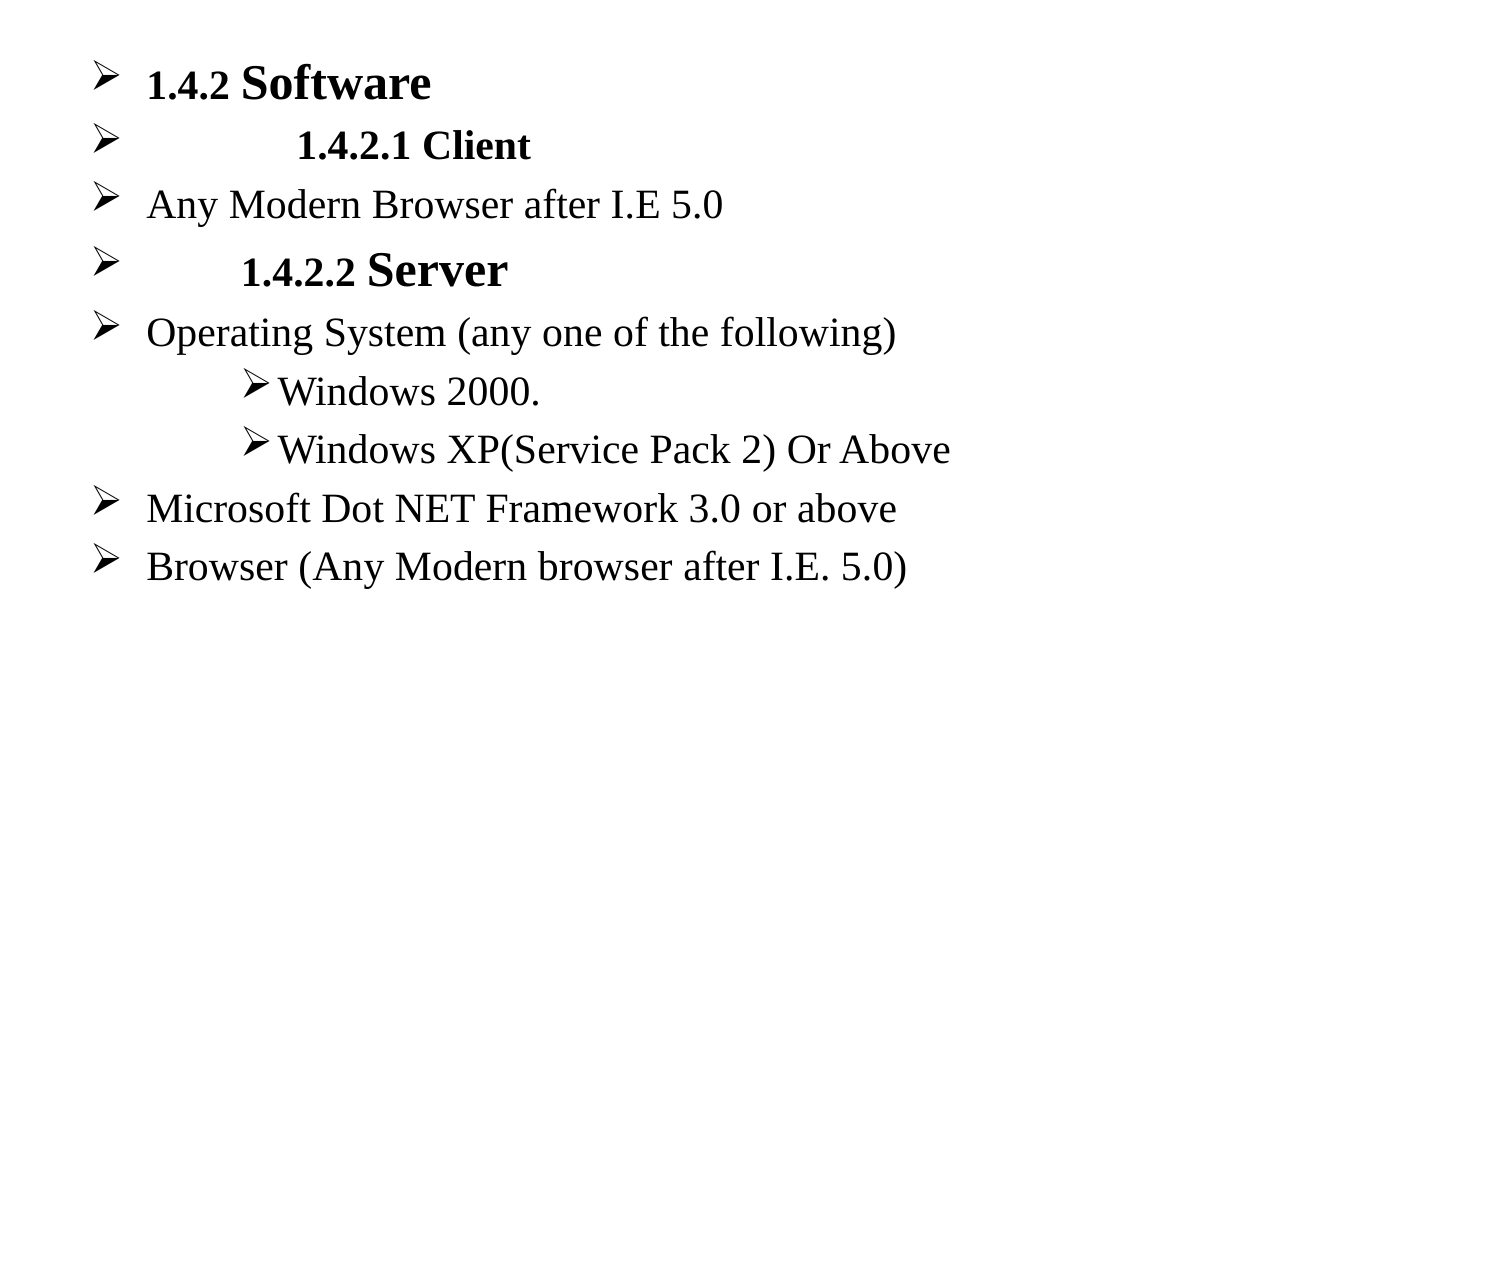

1.4.2 Software
	1.4.2.1 Client
Any Modern Browser after I.E 5.0
         1.4.2.2 Server
Operating System (any one of the following)
Windows 2000.
Windows XP(Service Pack 2) Or Above
Microsoft Dot NET Framework 3.0 or above
Browser (Any Modern browser after I.E. 5.0)